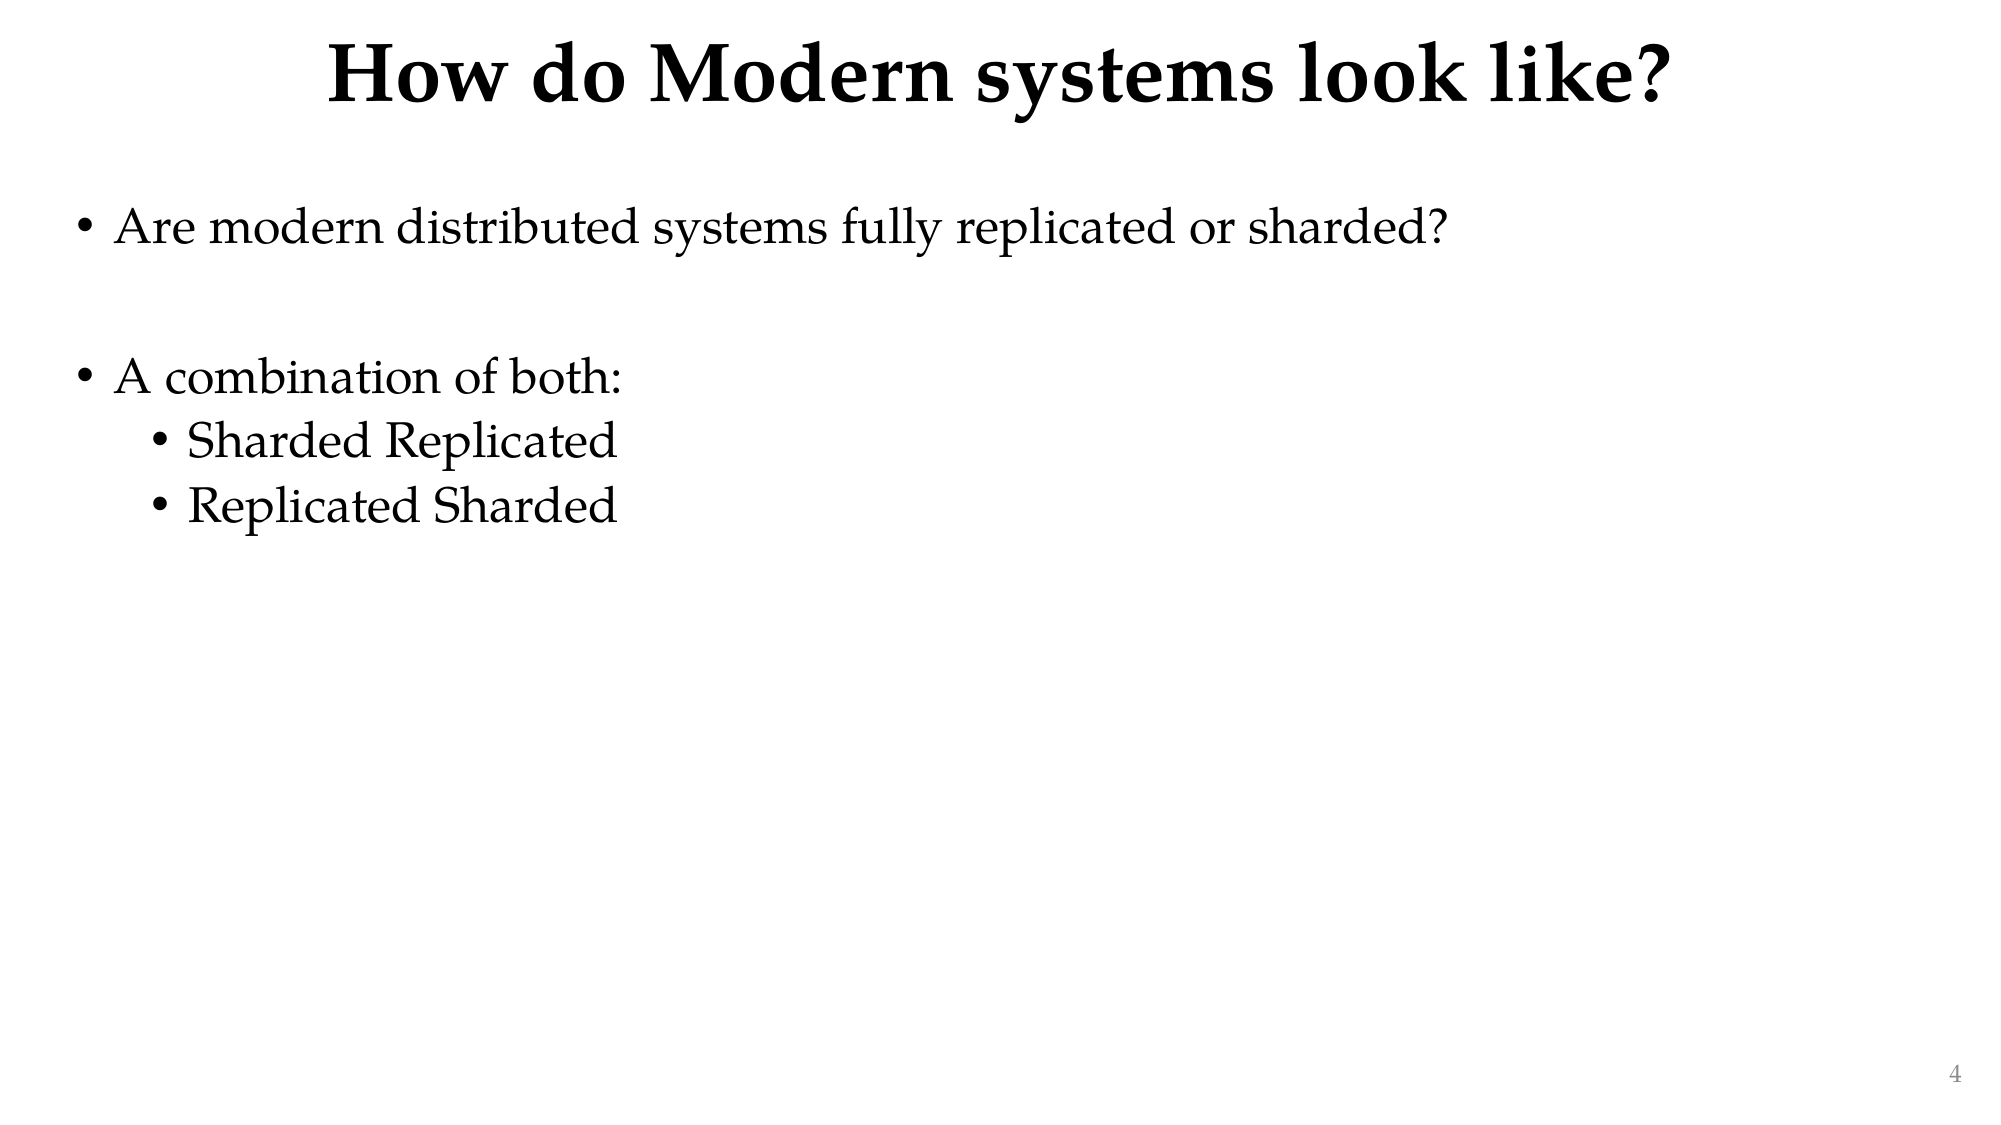

# How do Modern systems look like?
Are modern distributed systems fully replicated or sharded?

A combination of both:
Sharded Replicated
Replicated Sharded
4